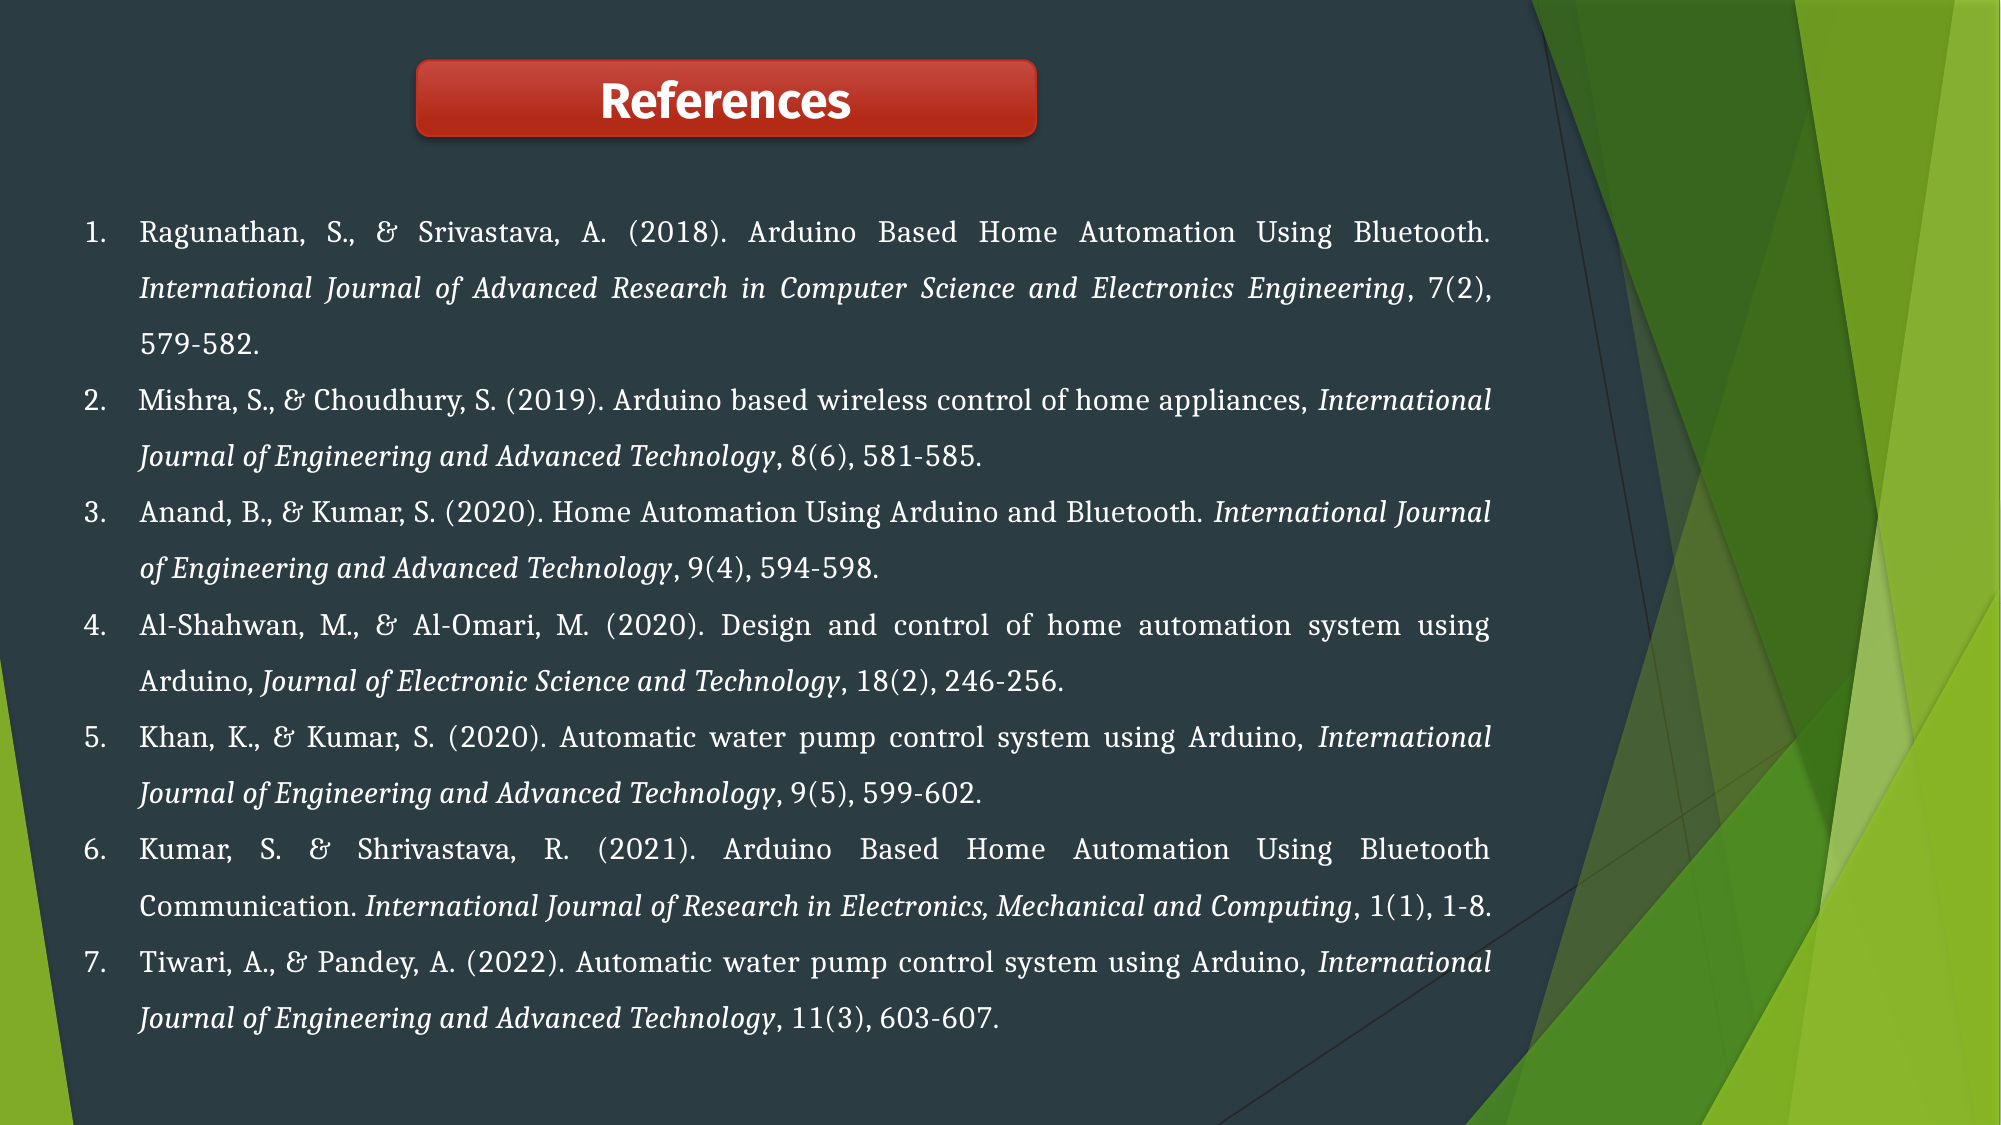

References
Ragunathan, S., & Srivastava, A. (2018). Arduino Based Home Automation Using Bluetooth. International Journal of Advanced Research in Computer Science and Electronics Engineering, 7(2), 579-582.
Mishra, S., & Choudhury, S. (2019). Arduino based wireless control of home appliances, International Journal of Engineering and Advanced Technology, 8(6), 581-585.
Anand, B., & Kumar, S. (2020). Home Automation Using Arduino and Bluetooth. International Journal of Engineering and Advanced Technology, 9(4), 594-598.
Al-Shahwan, M., & Al-Omari, M. (2020). Design and control of home automation system using Arduino, Journal of Electronic Science and Technology, 18(2), 246-256.
Khan, K., & Kumar, S. (2020). Automatic water pump control system using Arduino, International Journal of Engineering and Advanced Technology, 9(5), 599-602.
Kumar, S. & Shrivastava, R. (2021). Arduino Based Home Automation Using Bluetooth Communication. International Journal of Research in Electronics, Mechanical and Computing, 1(1), 1-8.
Tiwari, A., & Pandey, A. (2022). Automatic water pump control system using Arduino, International Journal of Engineering and Advanced Technology, 11(3), 603-607.